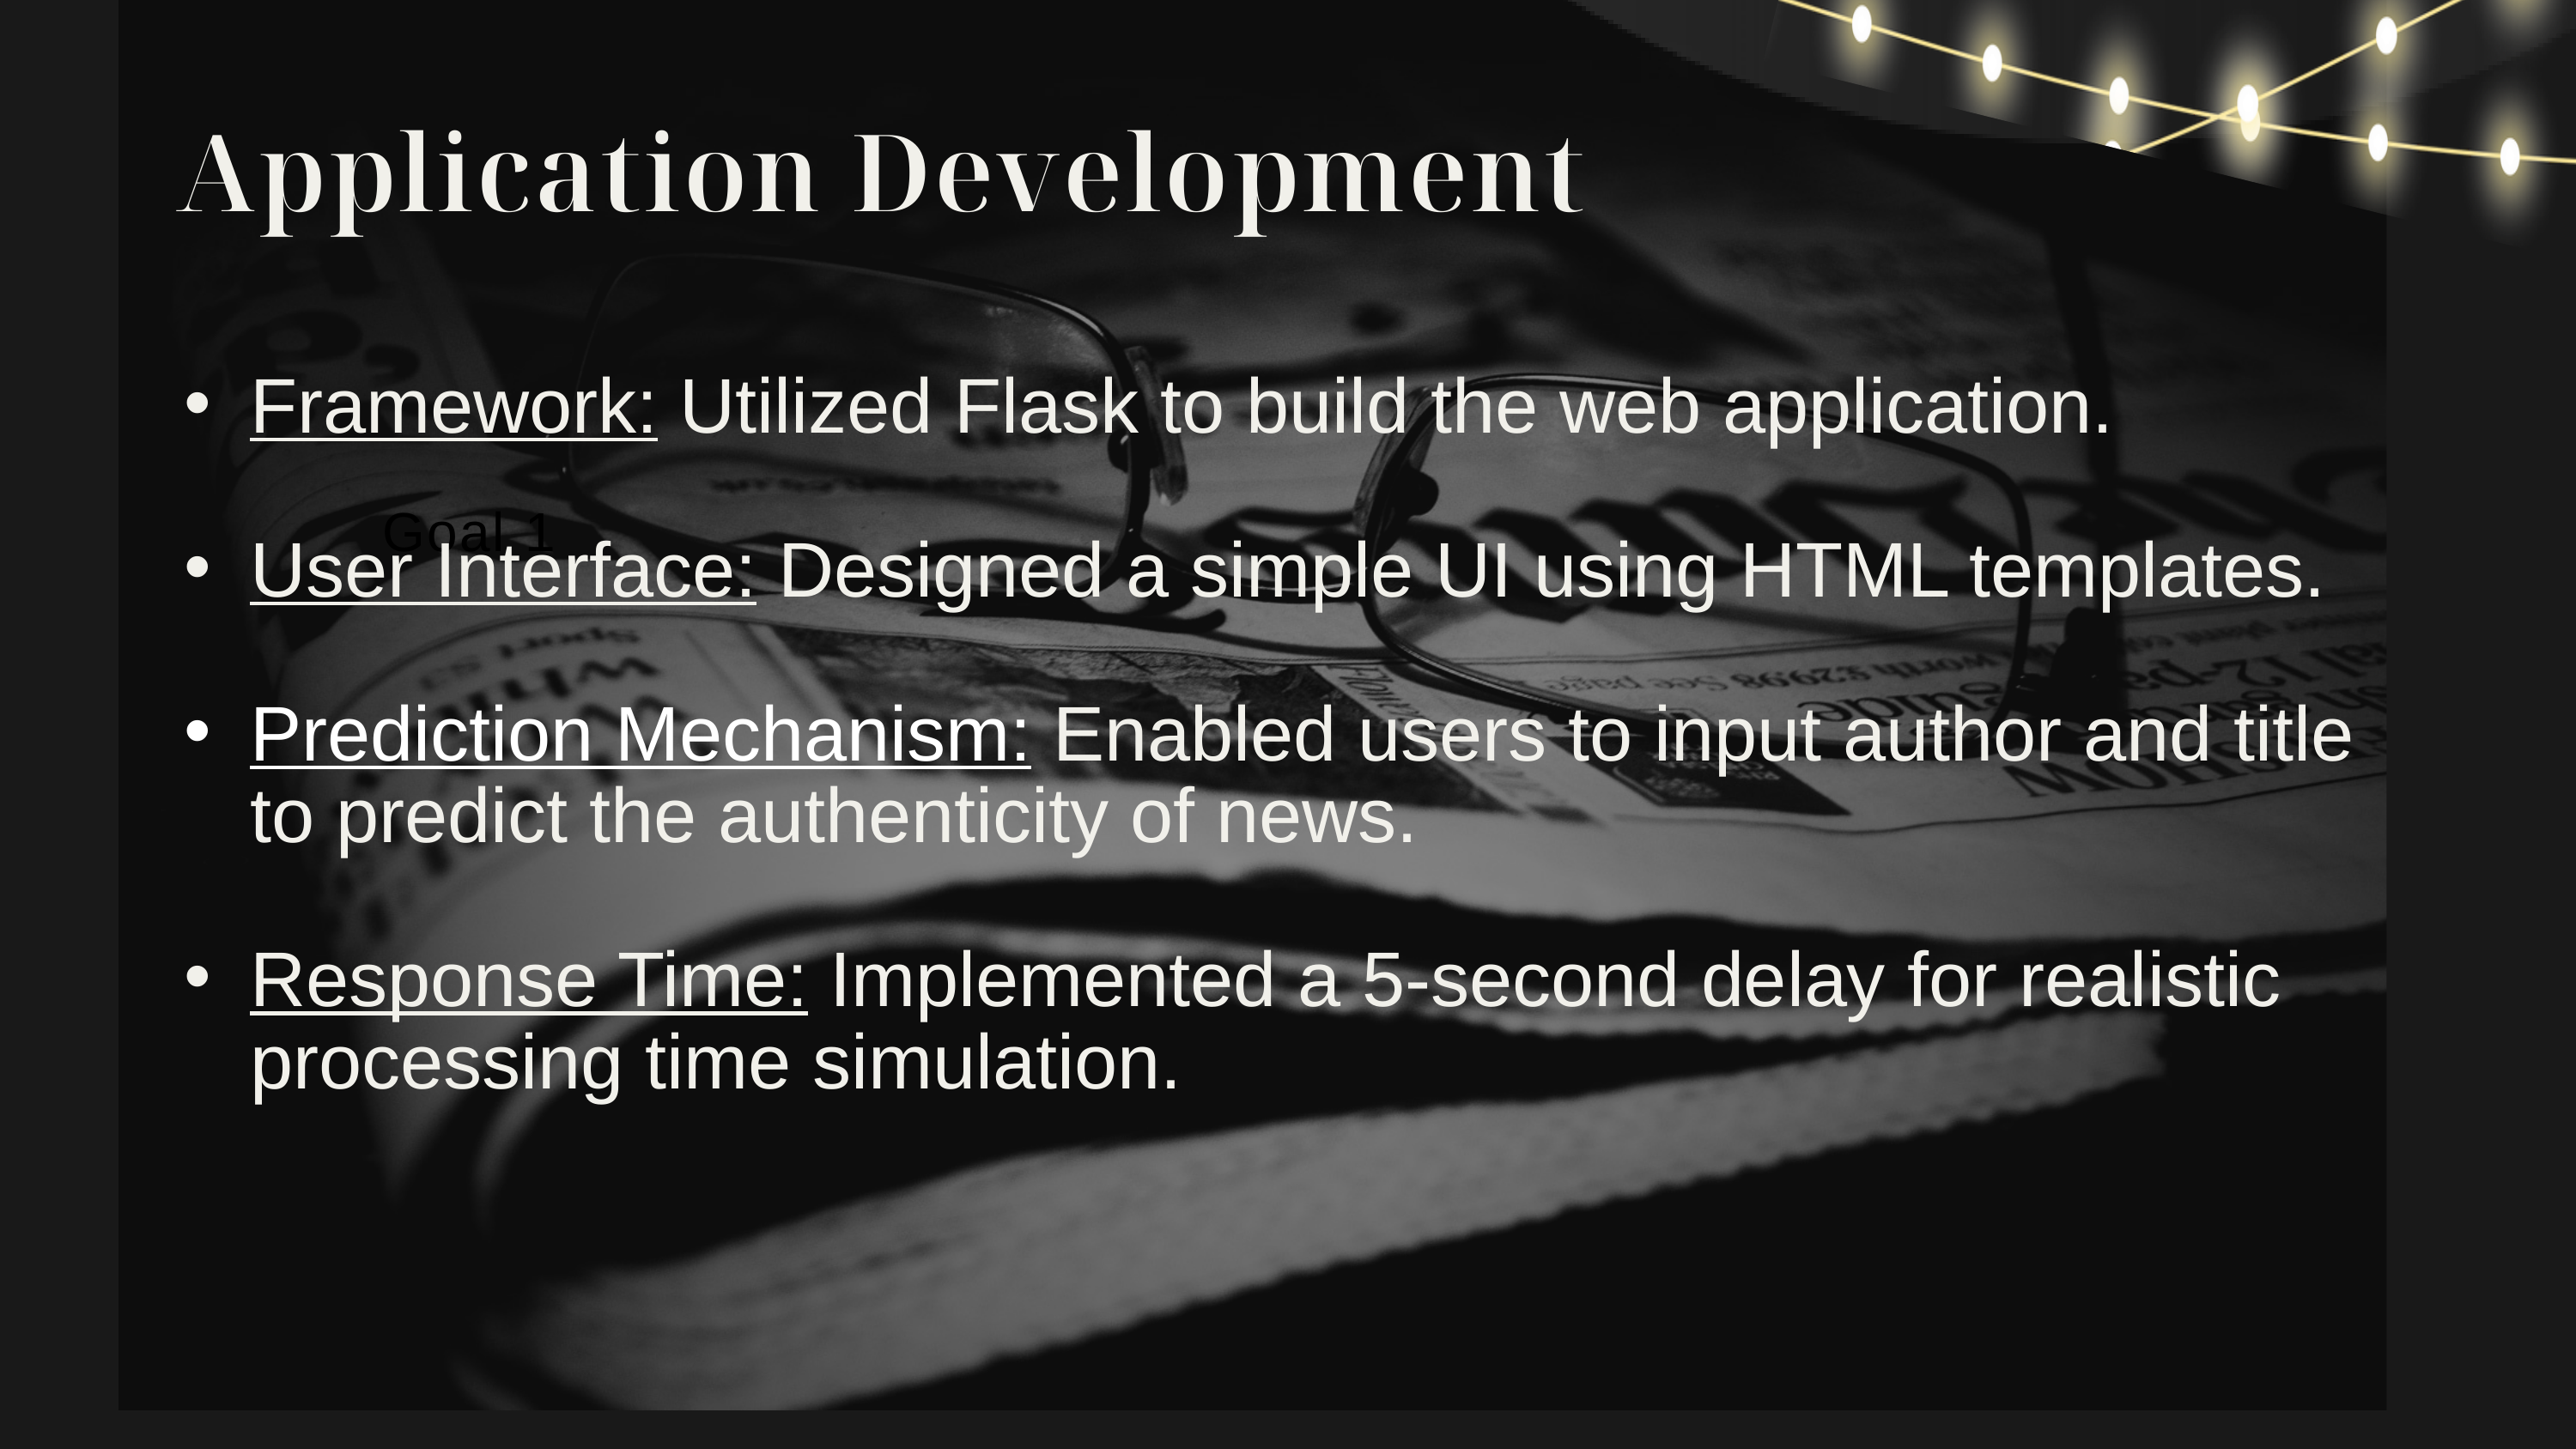

Application Development
Framework: Utilized Flask to build the web application.

User Interface: Designed a simple UI using HTML templates.

Prediction Mechanism: Enabled users to input author and title to predict the authenticity of news.

Response Time: Implemented a 5-second delay for realistic processing time simulation.

Goal 1